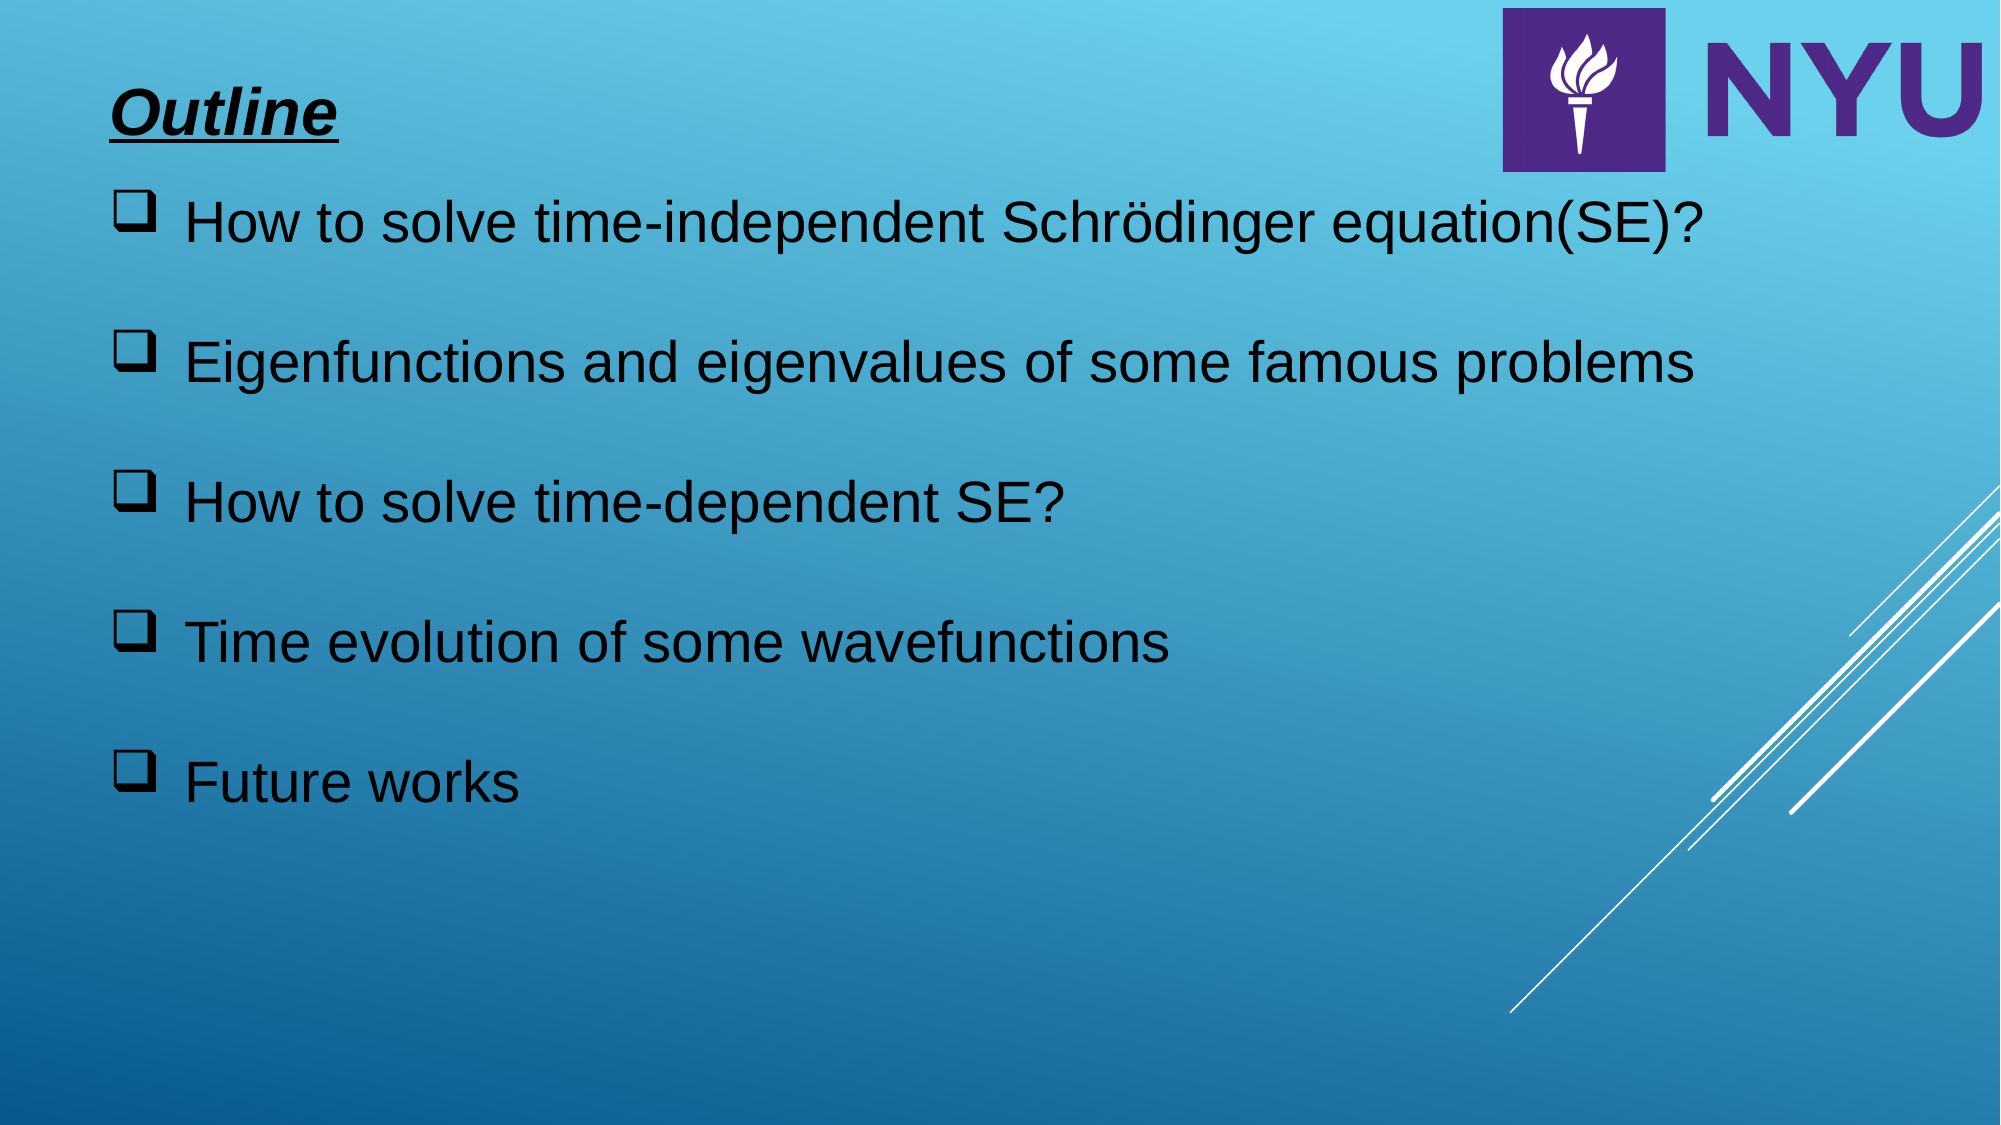

Outline
How to solve time-independent Schrödinger equation(SE)?
Eigenfunctions and eigenvalues of some famous problems
How to solve time-dependent SE?
Time evolution of some wavefunctions
Future works